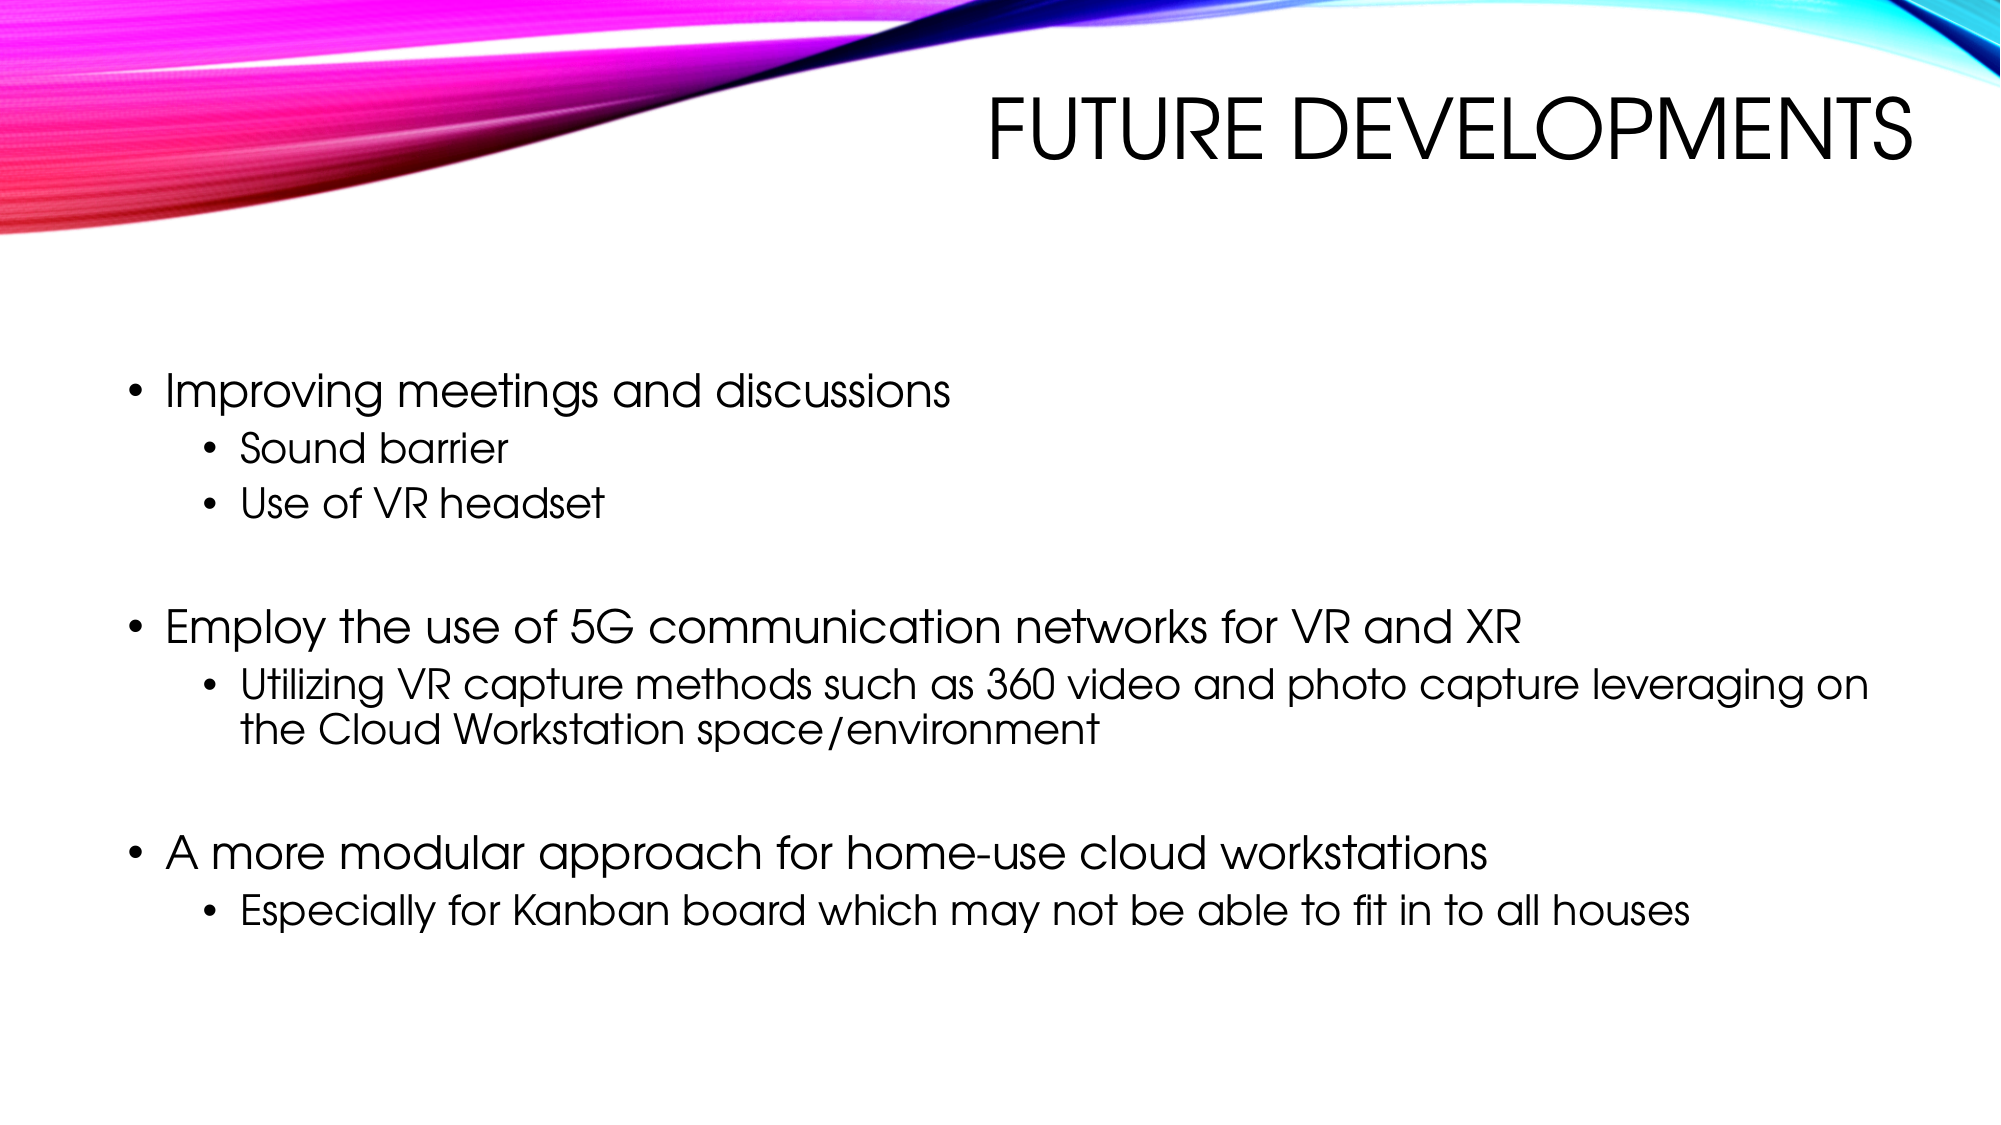

# Future Developments
Improving meetings and discussions
Sound barrier
Use of VR headset

Employ the use of 5G communication networks for VR and XR
Utilizing VR capture methods such as 360 video and photo capture leveraging on the Cloud Workstation space/environment

A more modular approach for home-use cloud workstations
Especially for Kanban board which may not be able to fit in to all houses